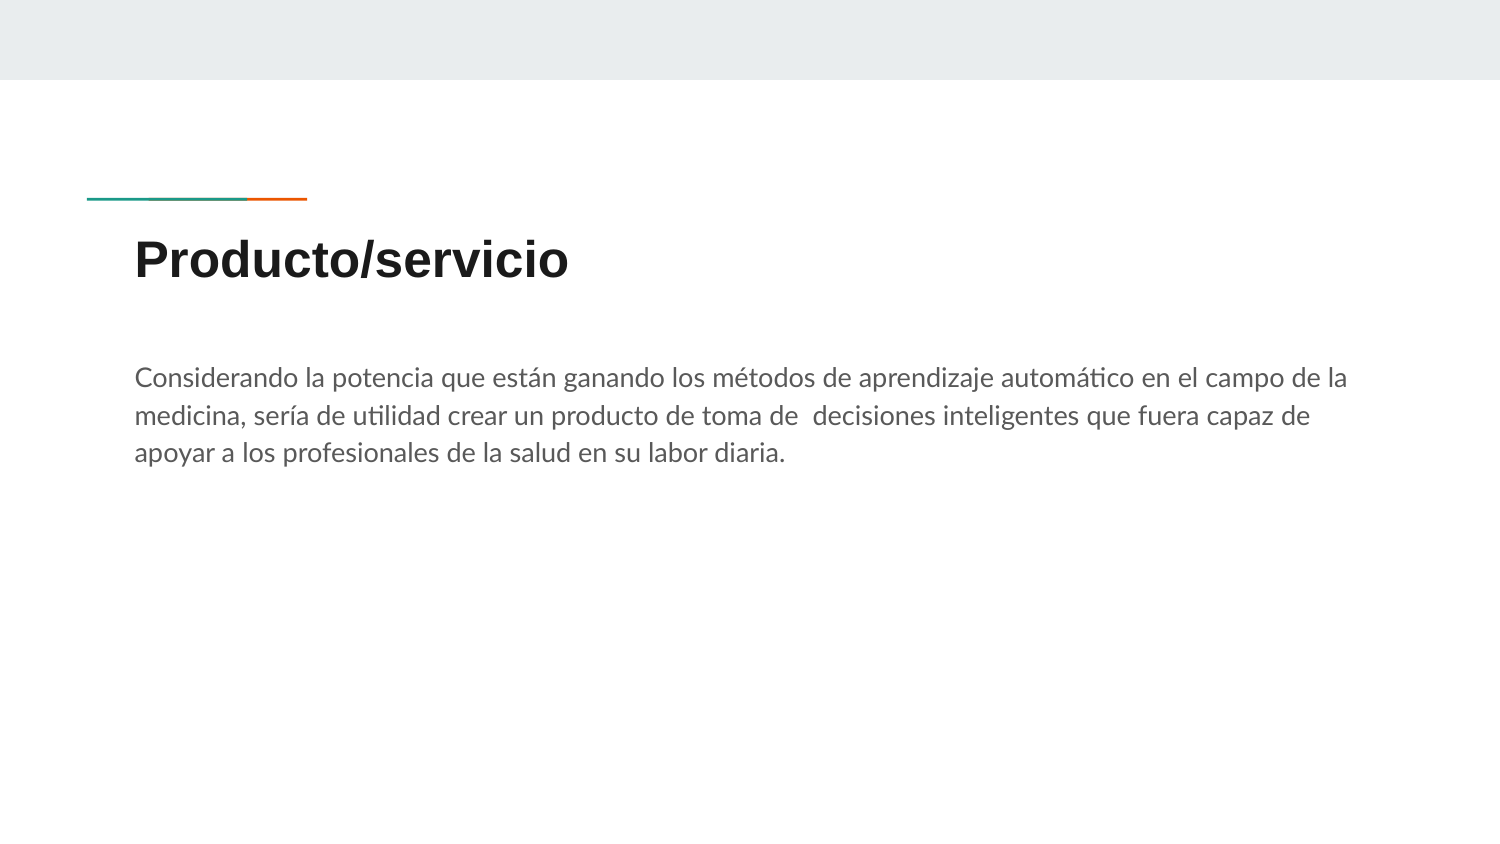

# Producto/servicio
Considerando la potencia que están ganando los métodos de aprendizaje automático en el campo de la medicina, sería de utilidad crear un producto de toma de  decisiones inteligentes que fuera capaz de apoyar a los profesionales de la salud en su labor diaria.